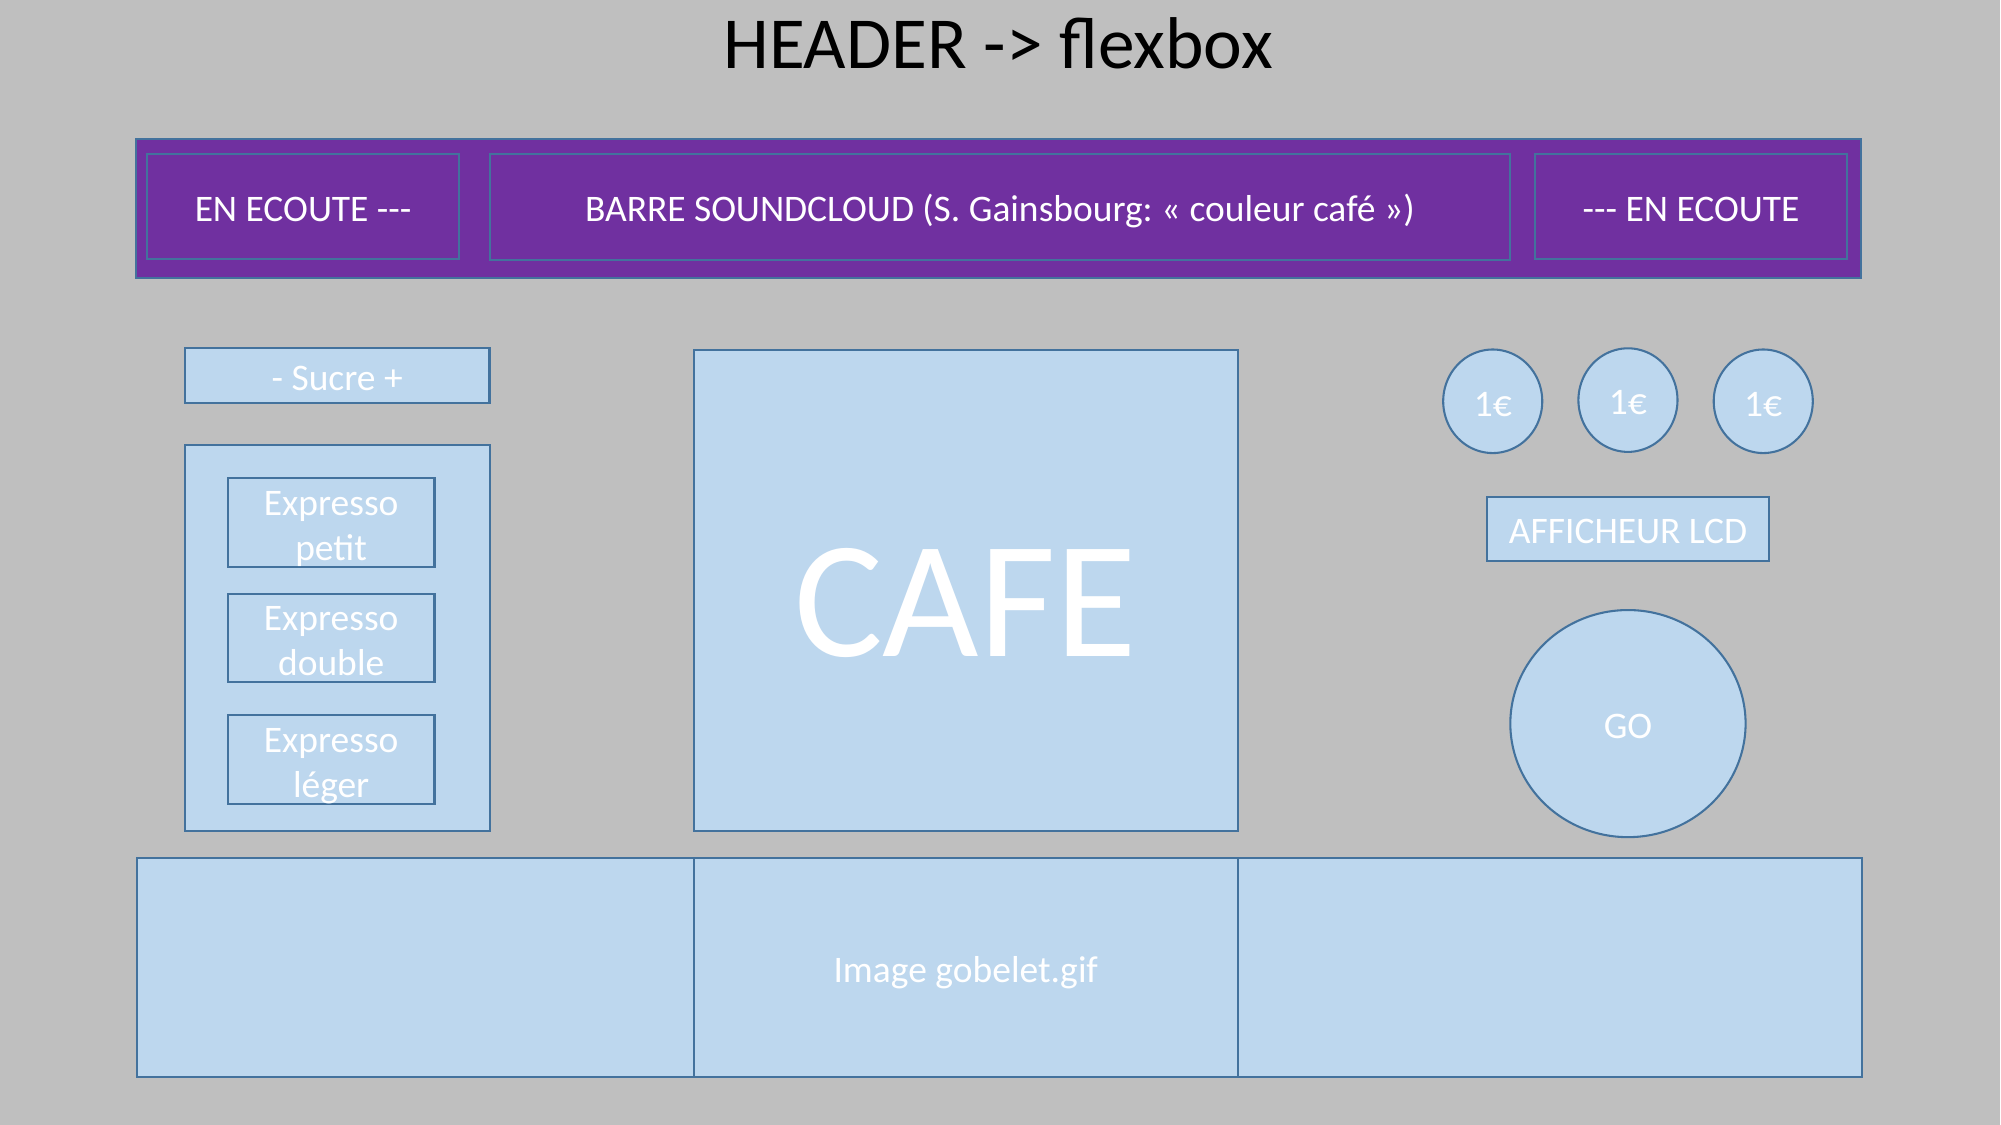

# HEADER -> flexbox

EN ECOUTE ---
--- EN ECOUTE
BARRE SOUNDCLOUD (S. Gainsbourg: « couleur café »)
- Sucre +

Expresso petit
Expresso
double
Expresso léger
1€
1€
1€
AFFICHEUR LCD
GO
CAFE

Image gobelet.gif